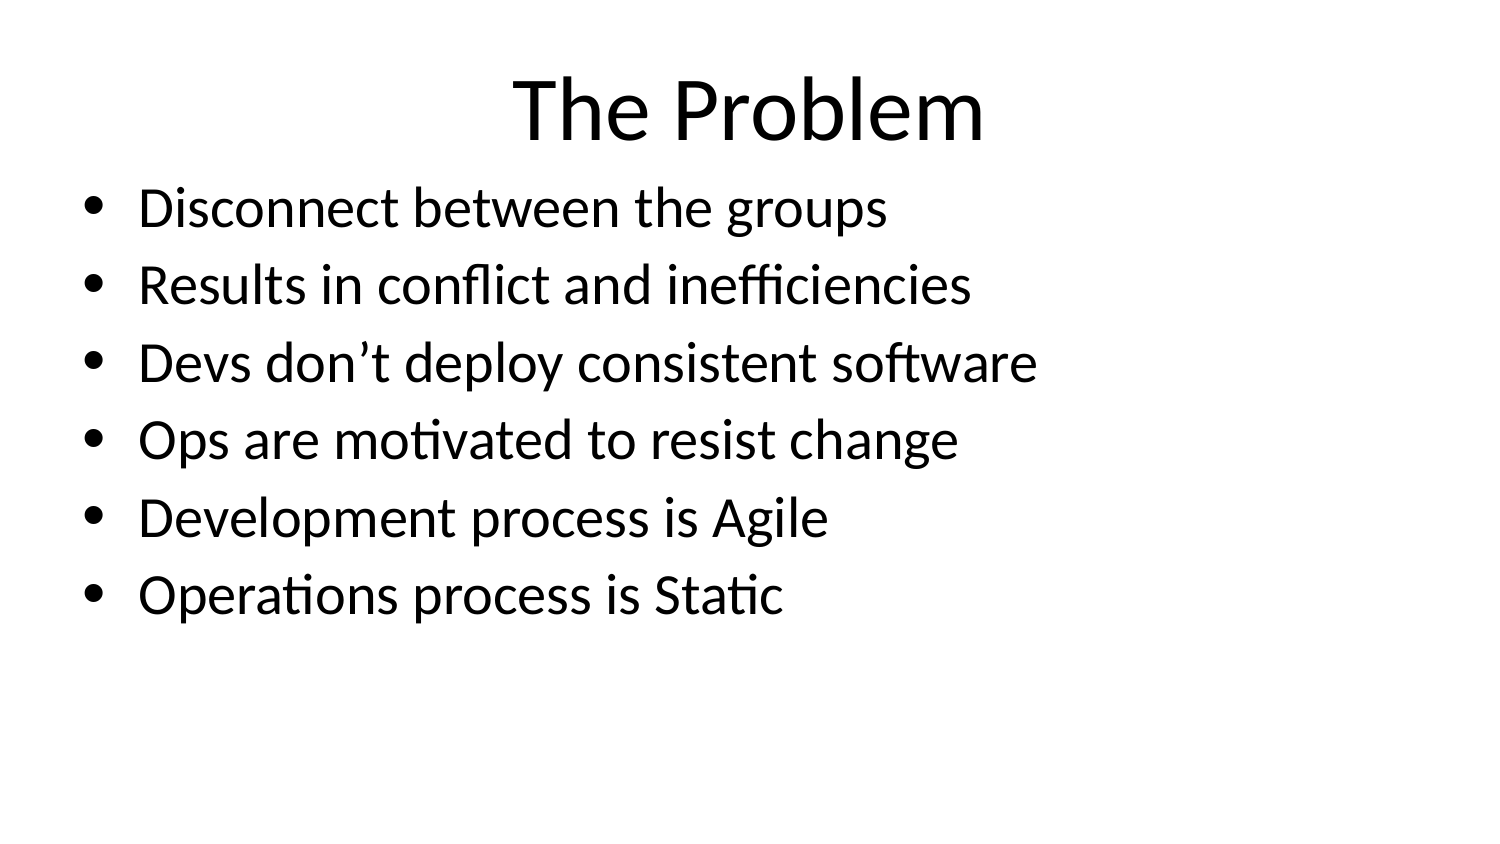

# The Problem
Disconnect between the groups
Results in conflict and inefficiencies
Devs don’t deploy consistent software
Ops are motivated to resist change
Development process is Agile
Operations process is Static